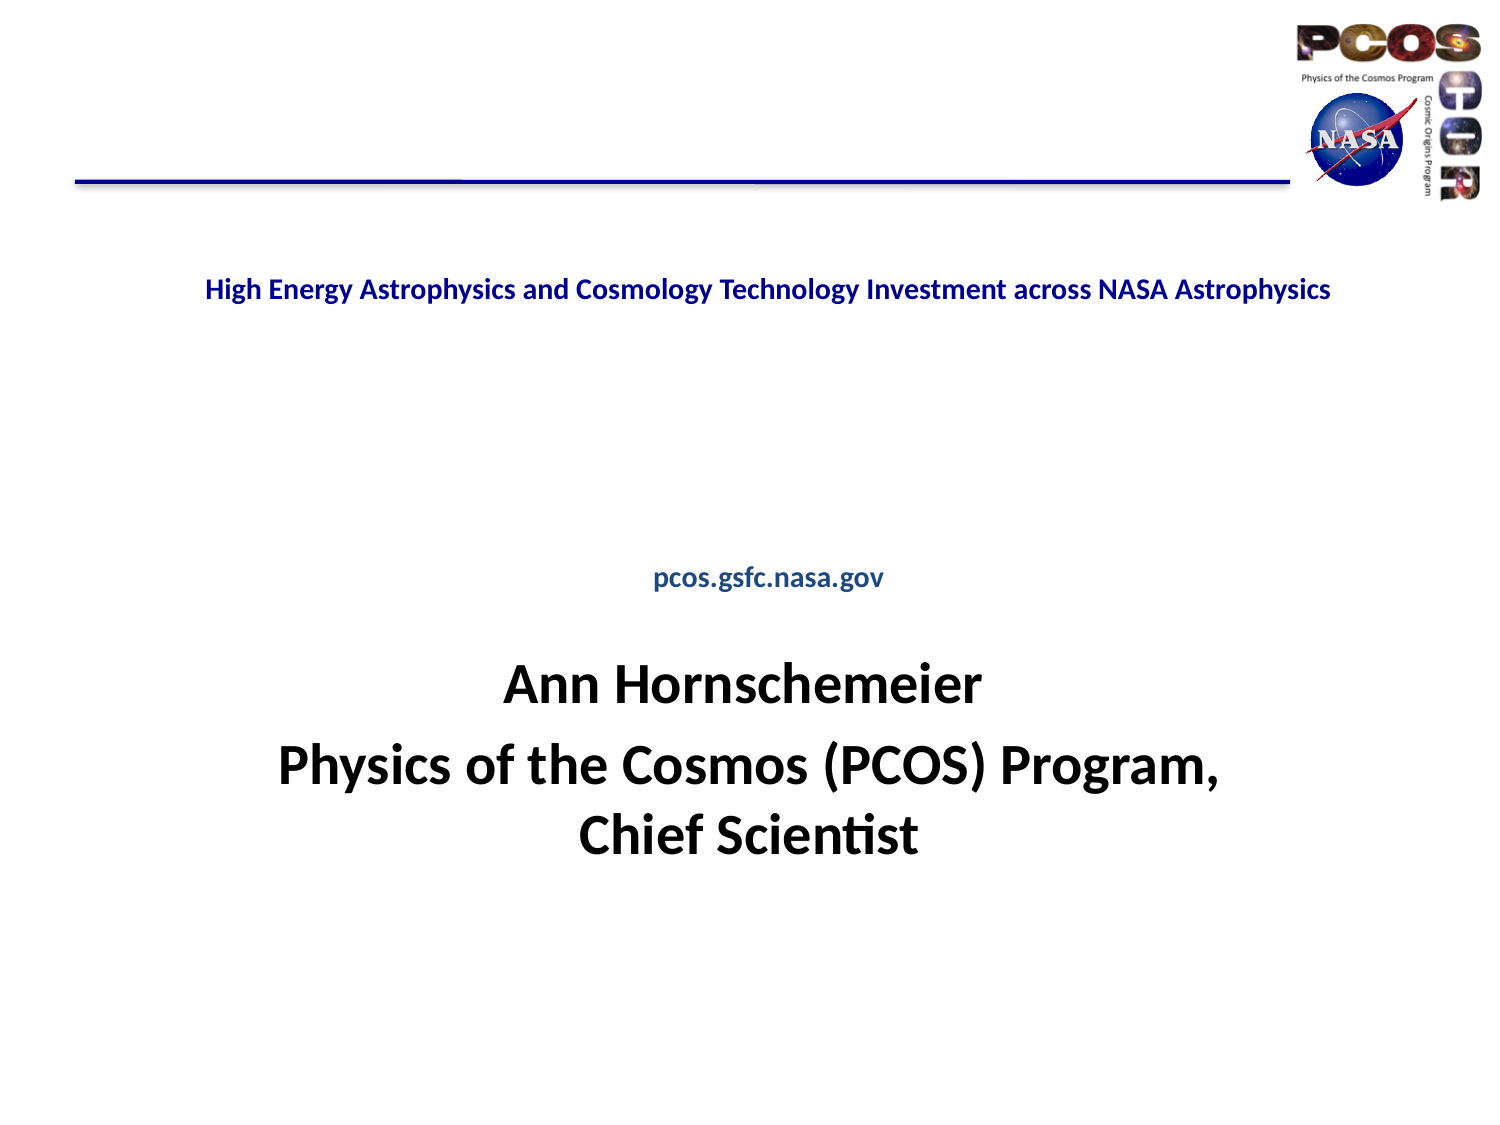

# High Energy Astrophysics and Cosmology Technology Investment across NASA Astrophysics pcos.gsfc.nasa.gov
Ann Hornschemeier
Physics of the Cosmos (PCOS) Program, Chief Scientist